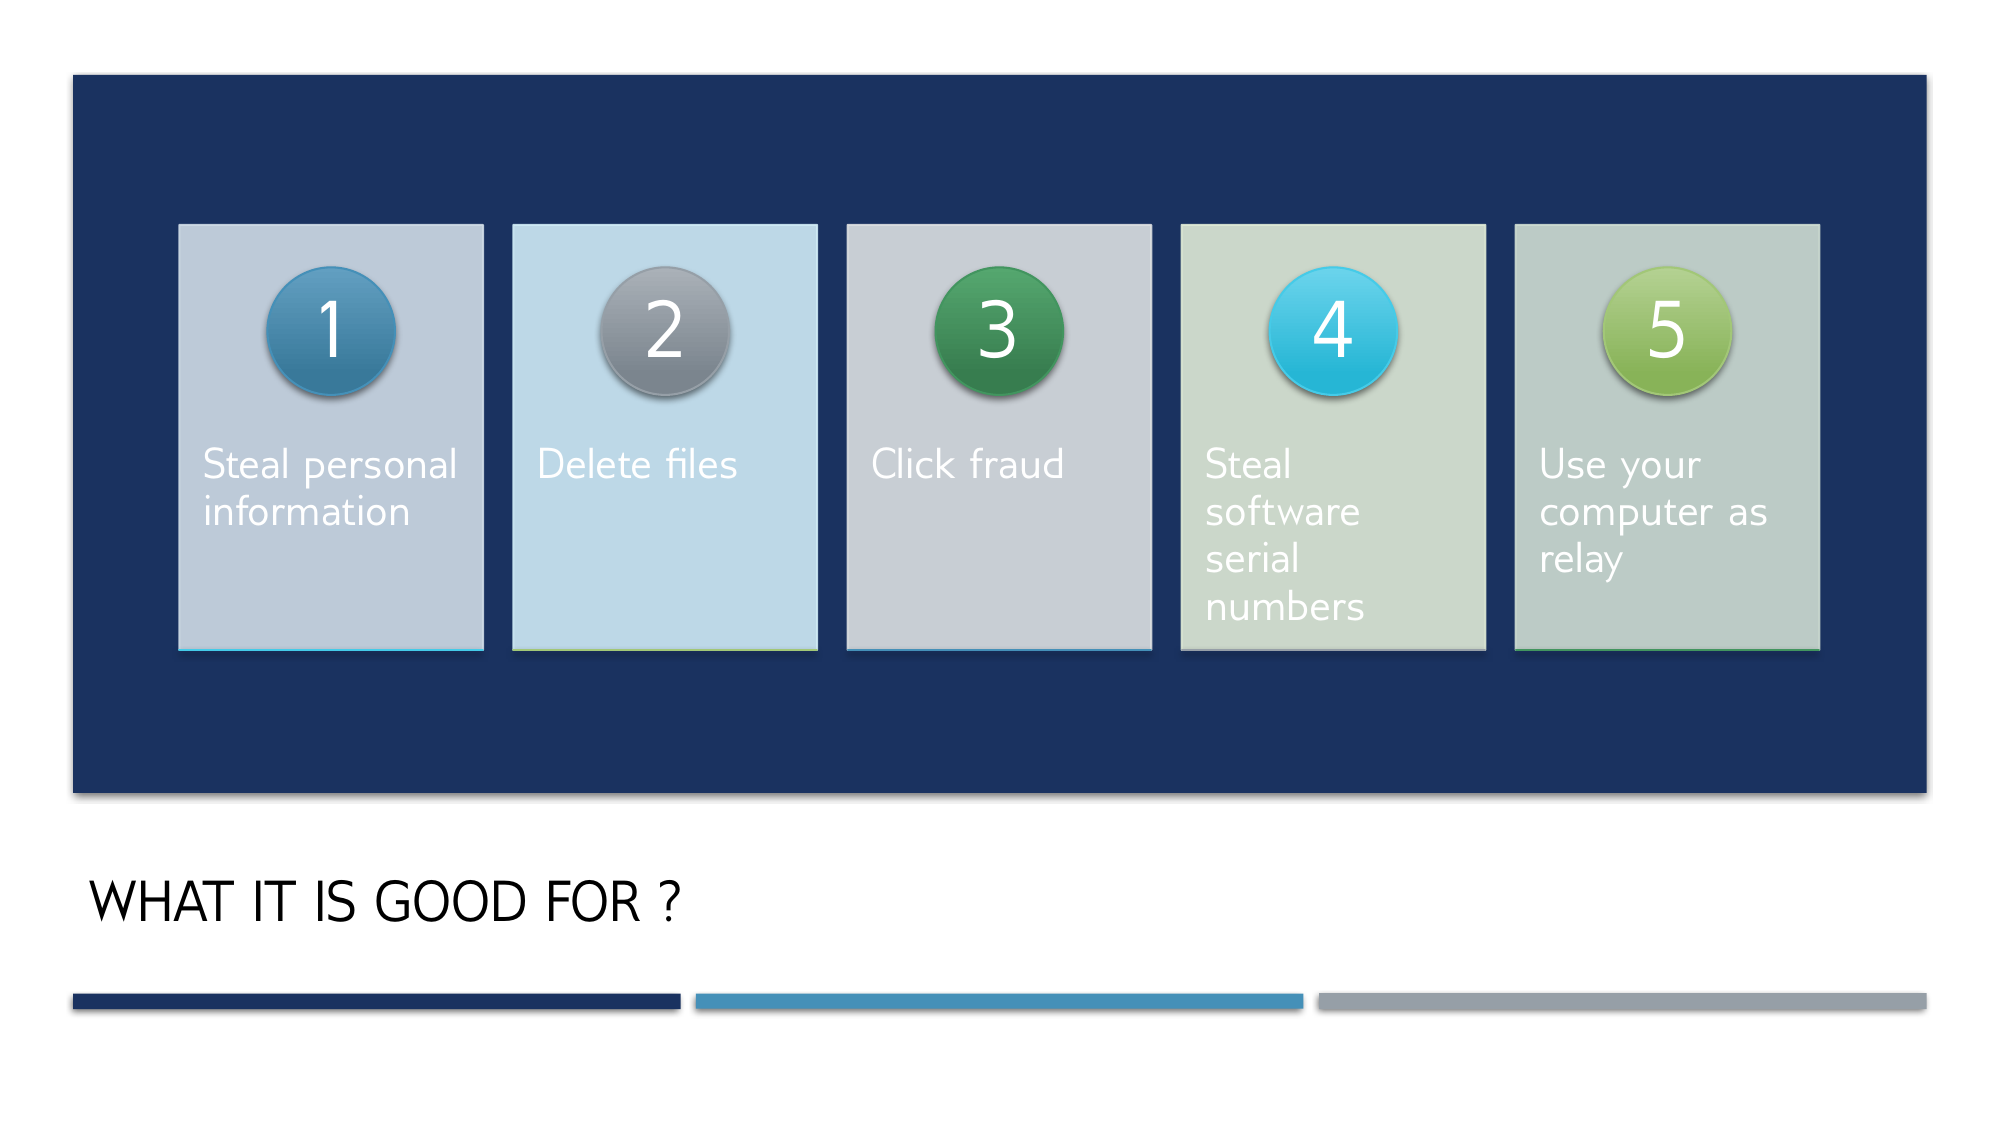

Steal personal information
1
Delete files
2
Click fraud
3
Steal software serial numbers
4
Use your computer as relay
5
# What it is good for ?